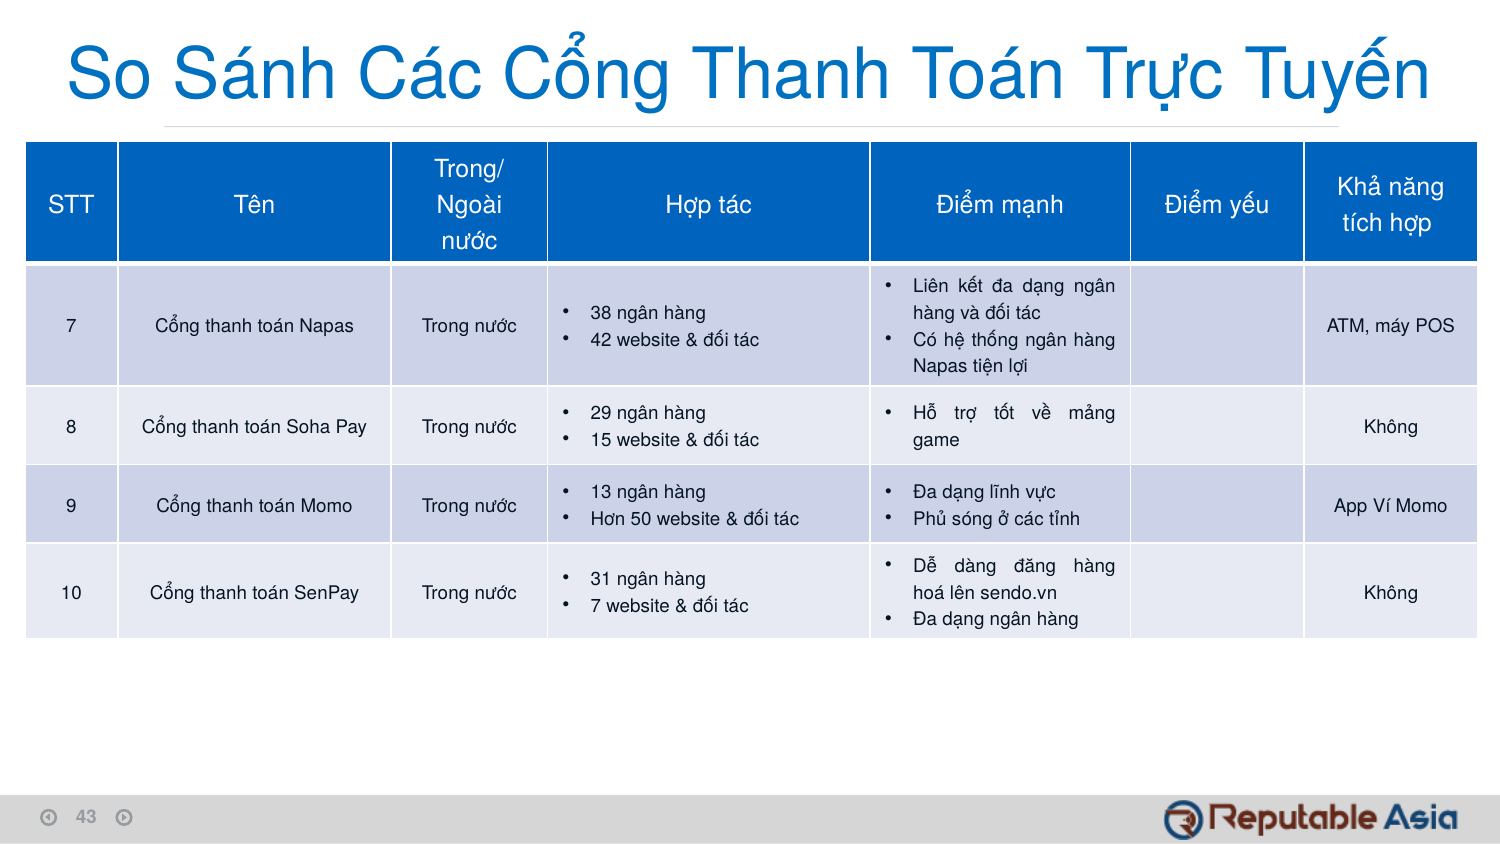

So Sánh Các Cổng Thanh Toán Trực Tuyến

| STT | Tên | Trong/Ngoài nước | Hợp tác | Điểm mạnh | Điểm yếu | Khả năng tích hợp |
| --- | --- | --- | --- | --- | --- | --- |
| 7 | Cổng thanh toán Napas | Trong nước | 38 ngân hàng 42 website & đối tác | Liên kết đa dạng ngân hàng và đối tác Có hệ thống ngân hàng Napas tiện lợi |  | ATM, máy POS |
| 8 | Cổng thanh toán Soha Pay | Trong nước | 29 ngân hàng 15 website & đối tác | Hỗ trợ tốt về mảng game |  | Không |
| 9 | Cổng thanh toán Momo | Trong nước | 13 ngân hàng Hơn 50 website & đối tác | Đa dạng lĩnh vực Phủ sóng ở các tỉnh |  | App Ví Momo |
| 10 | Cổng thanh toán SenPay | Trong nước | 31 ngân hàng 7 website & đối tác | Dễ dàng đăng hàng hoá lên sendo.vn Đa dạng ngân hàng |  | Không |
1
1
2
4
43